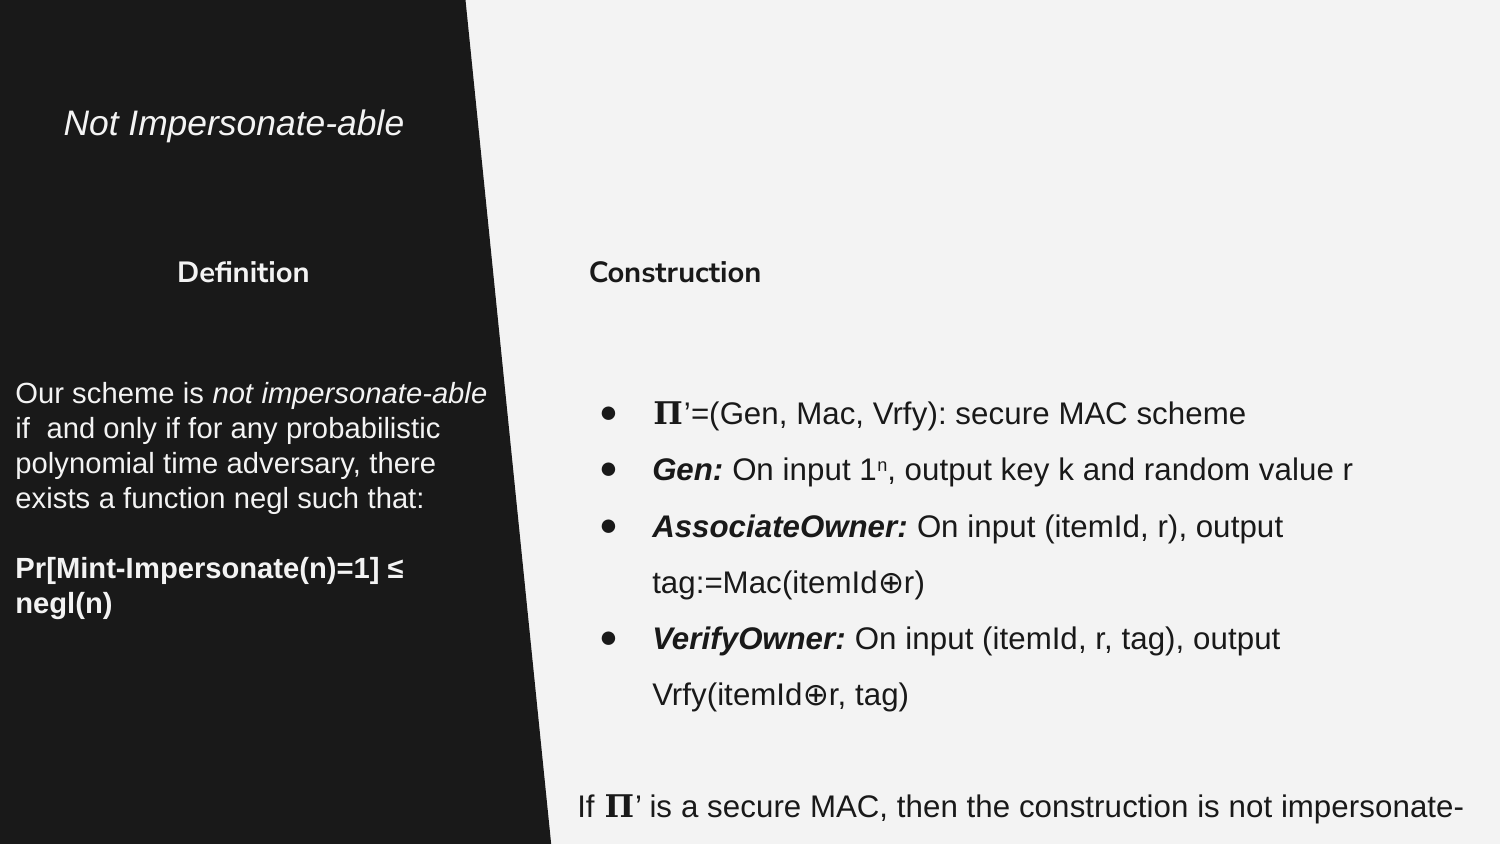

# Not Impersonate-able
Definition
Construction
Our scheme is not impersonate-able if  and only if for any probabilistic polynomial time adversary, there exists a function negl such that:

Pr[Mint-Impersonate(n)=1] ≤ negl(n)
𝚷’=(Gen, Mac, Vrfy): secure MAC scheme
Gen: On input 1n, output key k and random value r
AssociateOwner: On input (itemId, r), output tag:=Mac(itemId⊕r)
VerifyOwner: On input (itemId, r, tag), output Vrfy(itemId⊕r, tag)

If 𝚷’ is a secure MAC, then the construction is not impersonate-able